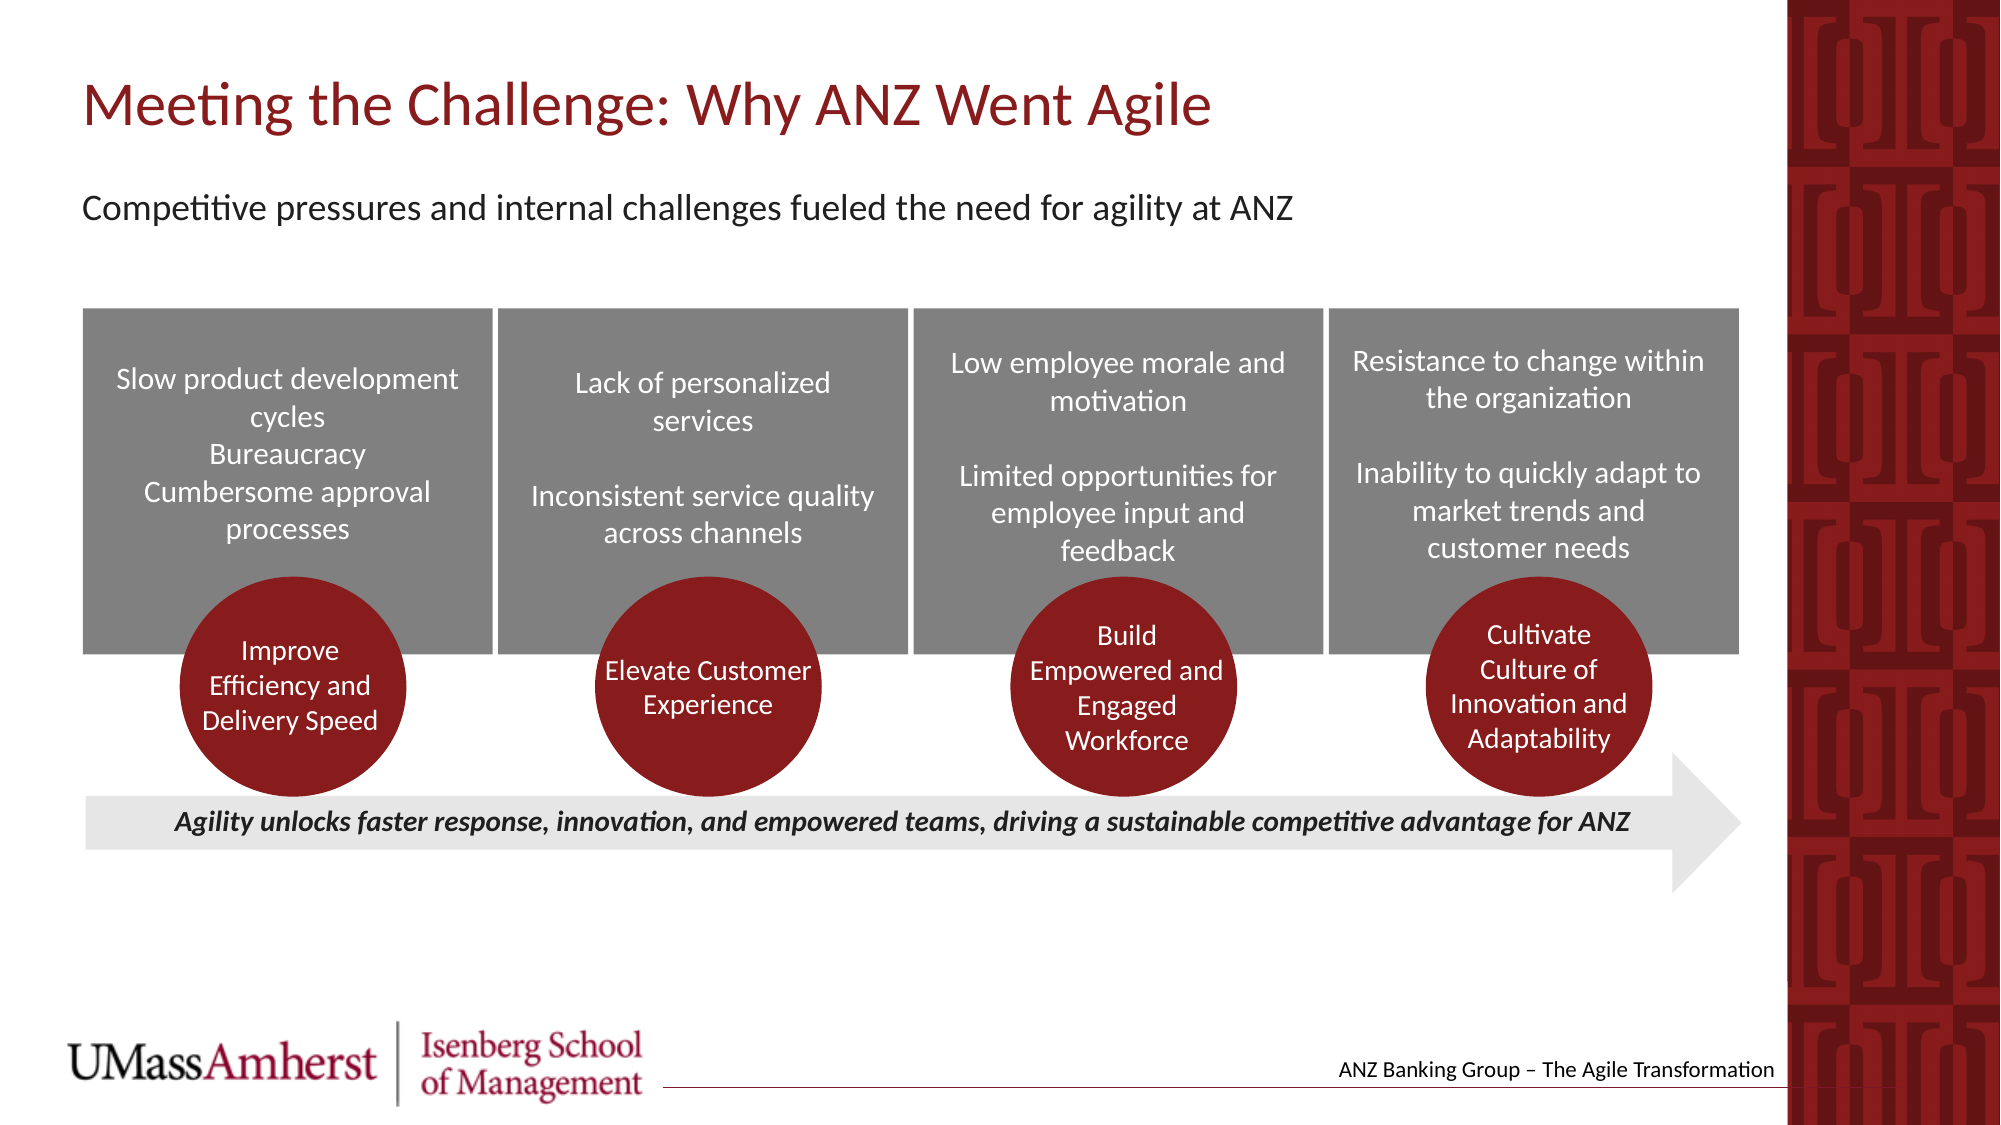

Meeting the Challenge: Why ANZ Went Agile
Competitive pressures and internal challenges fueled the need for agility at ANZ

Slow product development cycles
Bureaucracy
Cumbersome approval processes
Resistance to change within the organization

Inability to quickly adapt to market trends and customer needs
Low employee morale and motivation

Limited opportunities for employee input and feedback
Lack of personalized services

Inconsistent service quality across channels

Elevate Customer Experience
Build Empowered and Engaged Workforce
Improve Efficiency and Delivery Speed
Cultivate Culture of Innovation and Adaptability

Agility unlocks faster response, innovation, and empowered teams, driving a sustainable competitive advantage for ANZ